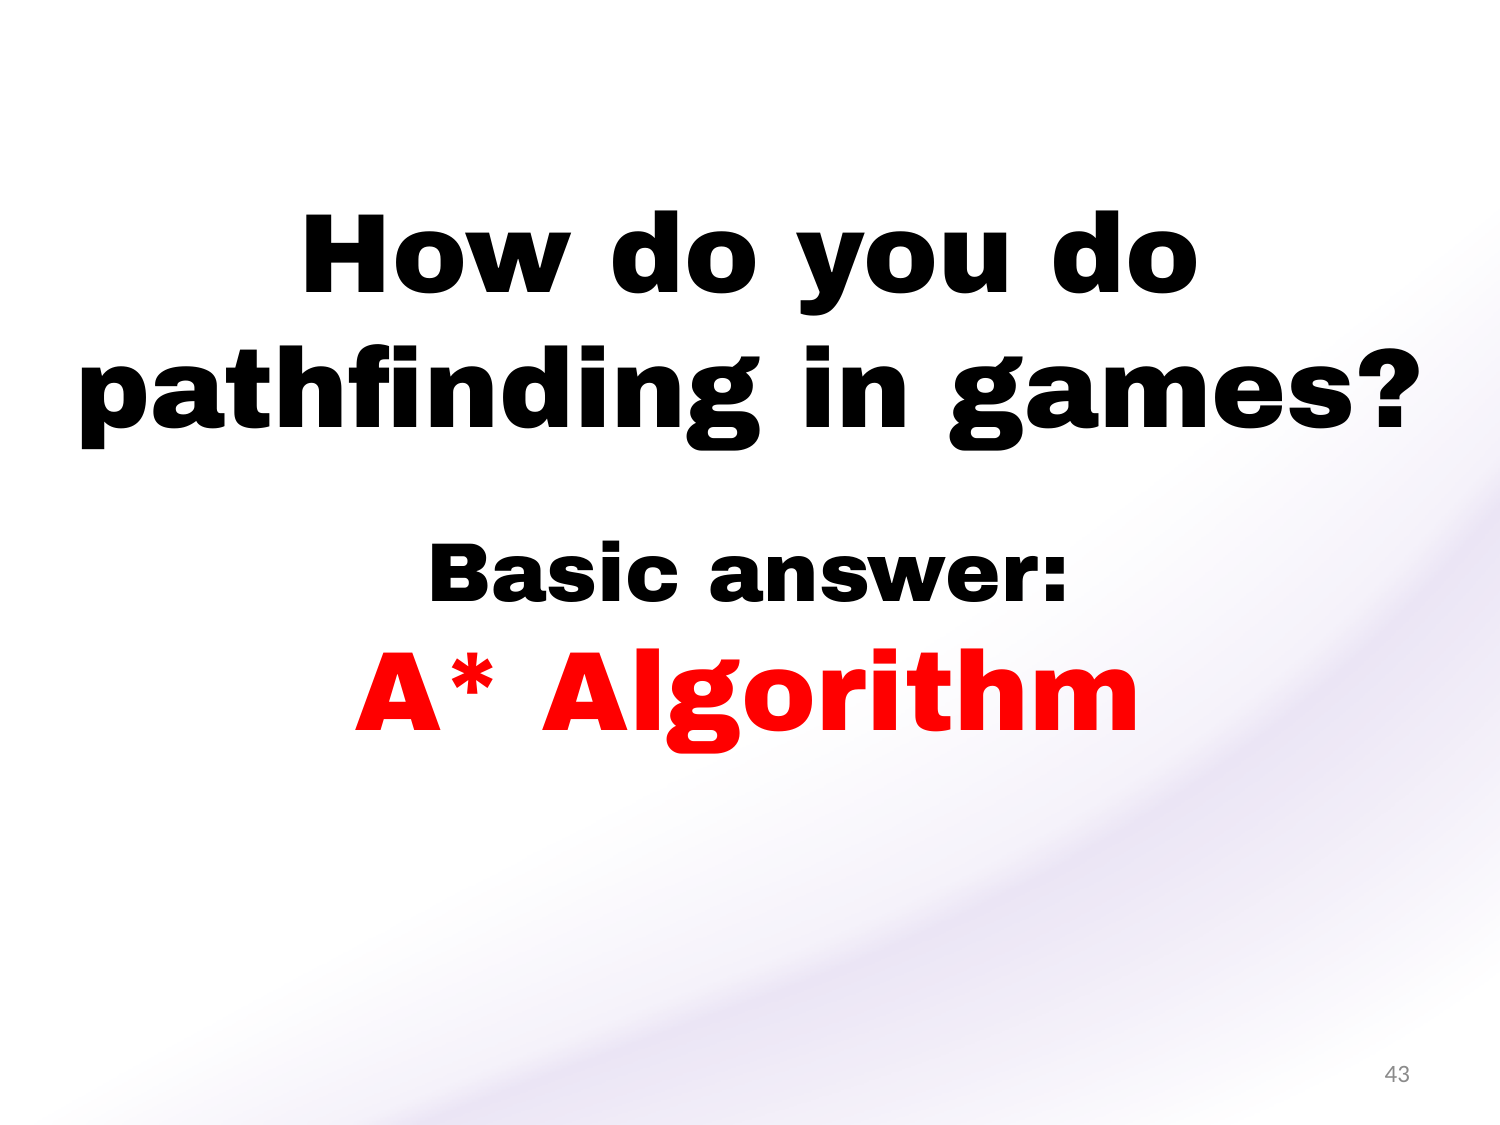

How do you do
pathfinding in games?
Basic answer:
A* Algorithm
43